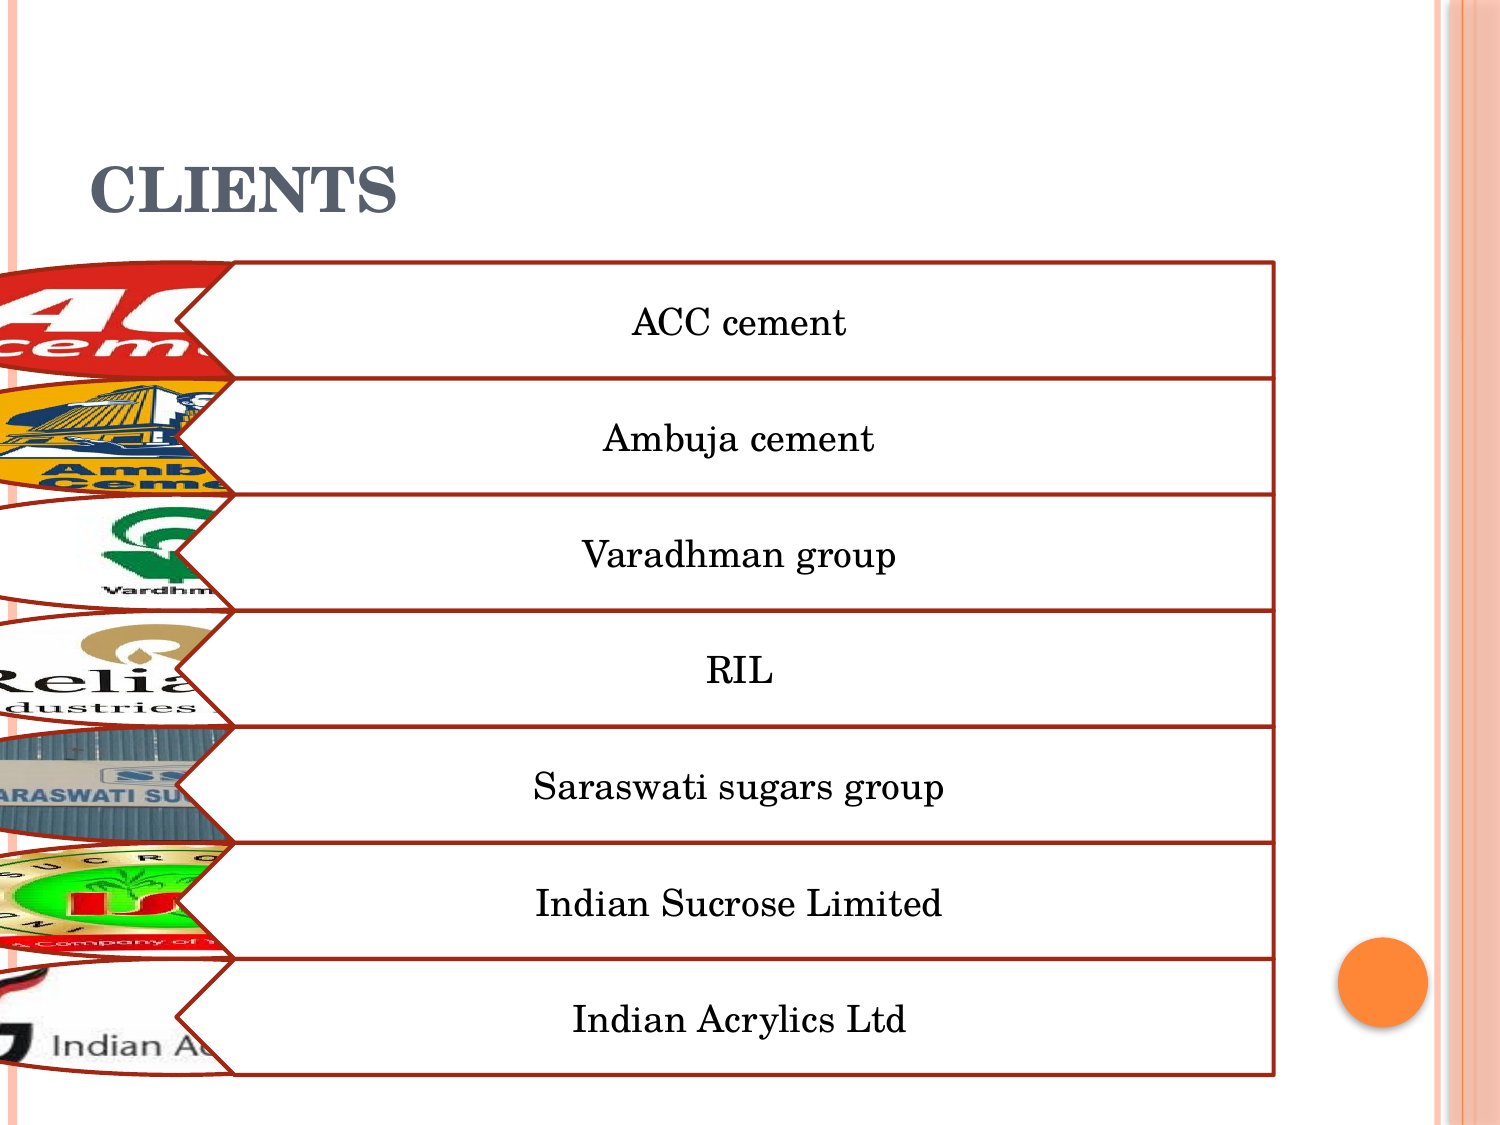

# Clients
ACC cement
Ambuja cement
Varadhman group
RIL
Saraswati sugars group
Indian Sucrose Limited
Indian Acrylics Ltd